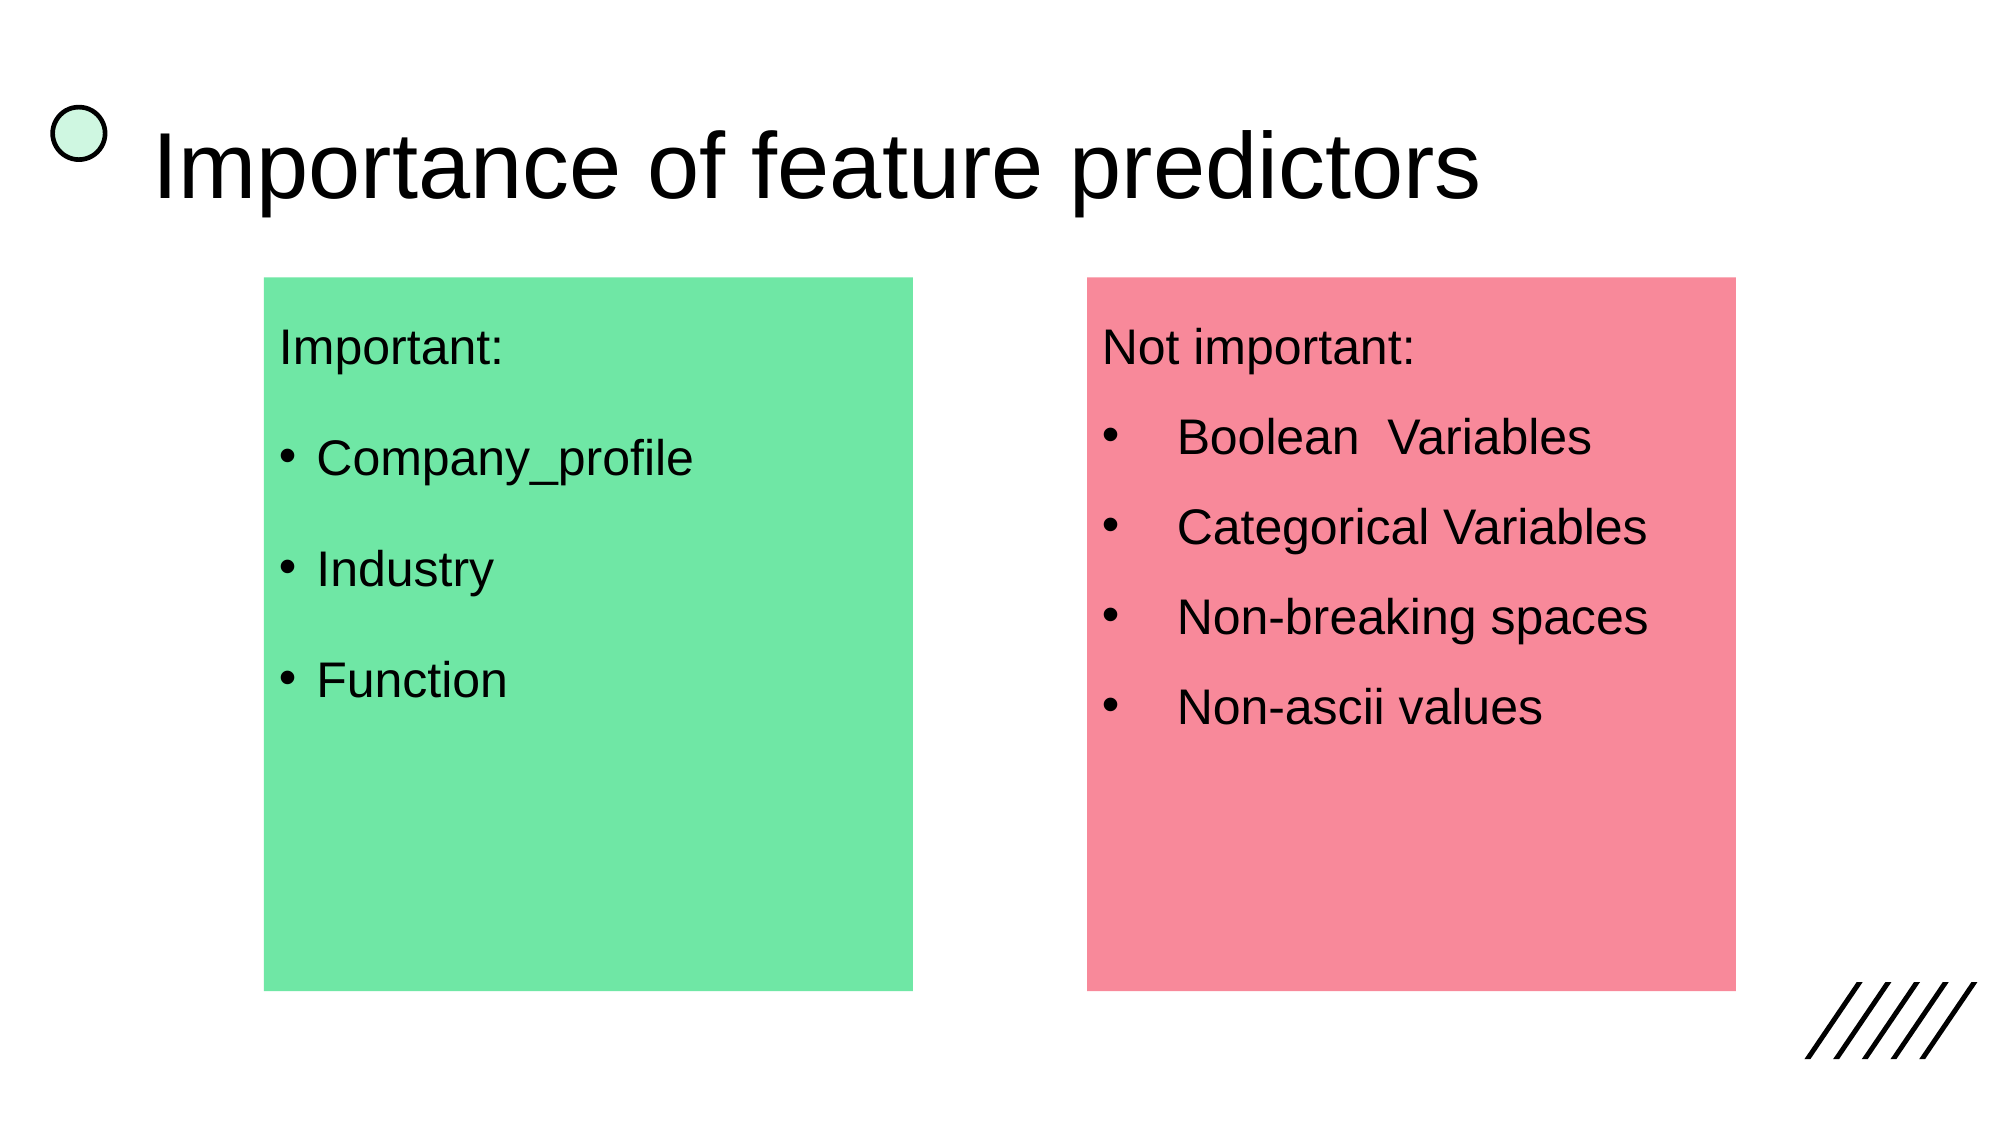

# Importance of feature predictors
Important:
Company_profile
Industry
Function
Not important:
Boolean  Variables
Categorical Variables
Non-breaking spaces
Non-ascii values